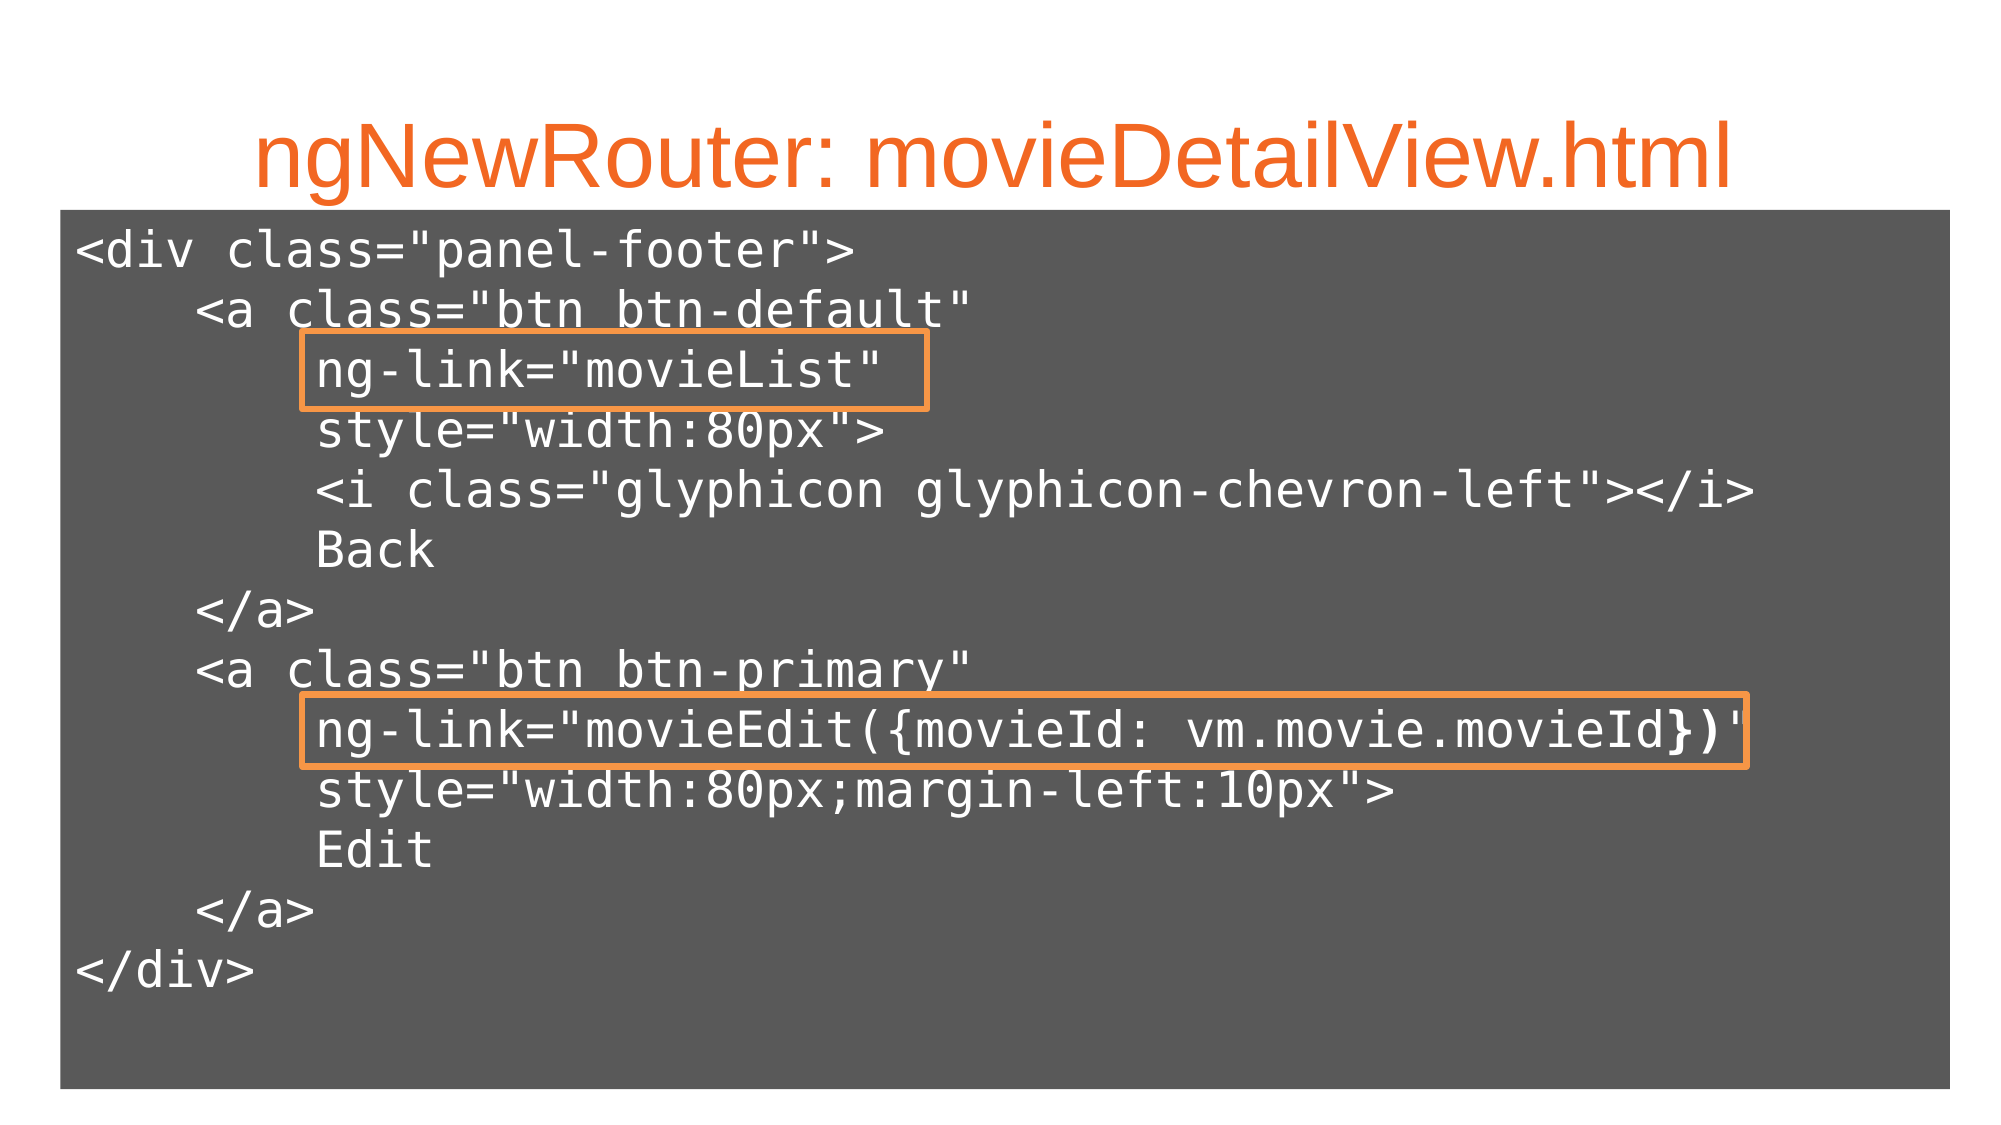

# ngNewRouter: movieDetailView.html
<div class="panel-footer">
    <a class="btn btn-default"
        ng-link="movieList"
        style="width:80px">
        <i class="glyphicon glyphicon-chevron-left"></i>
        Back
    </a>
    <a class="btn btn-primary"
        ng-link="movieEdit({movieId: vm.movie.movieId})"
        style="width:80px;margin-left:10px">
        Edit
    </a>
</div>